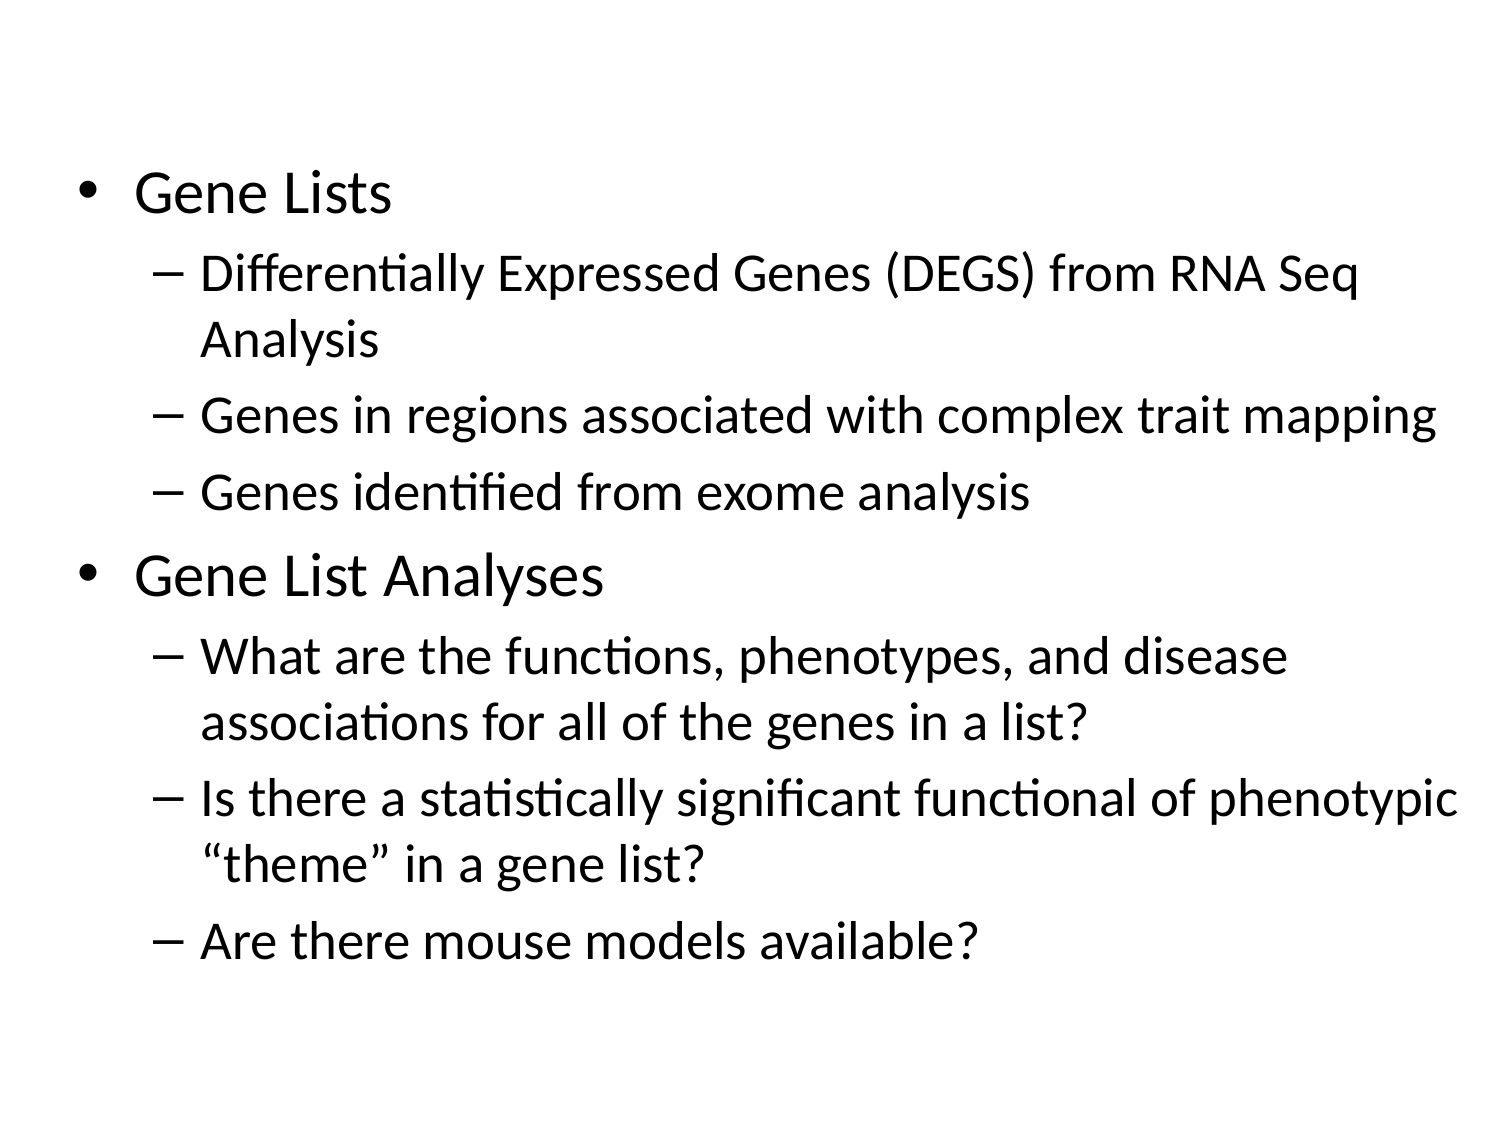

Gene Lists
Differentially Expressed Genes (DEGS) from RNA Seq Analysis
Genes in regions associated with complex trait mapping
Genes identified from exome analysis
Gene List Analyses
What are the functions, phenotypes, and disease associations for all of the genes in a list?
Is there a statistically significant functional of phenotypic “theme” in a gene list?
Are there mouse models available?